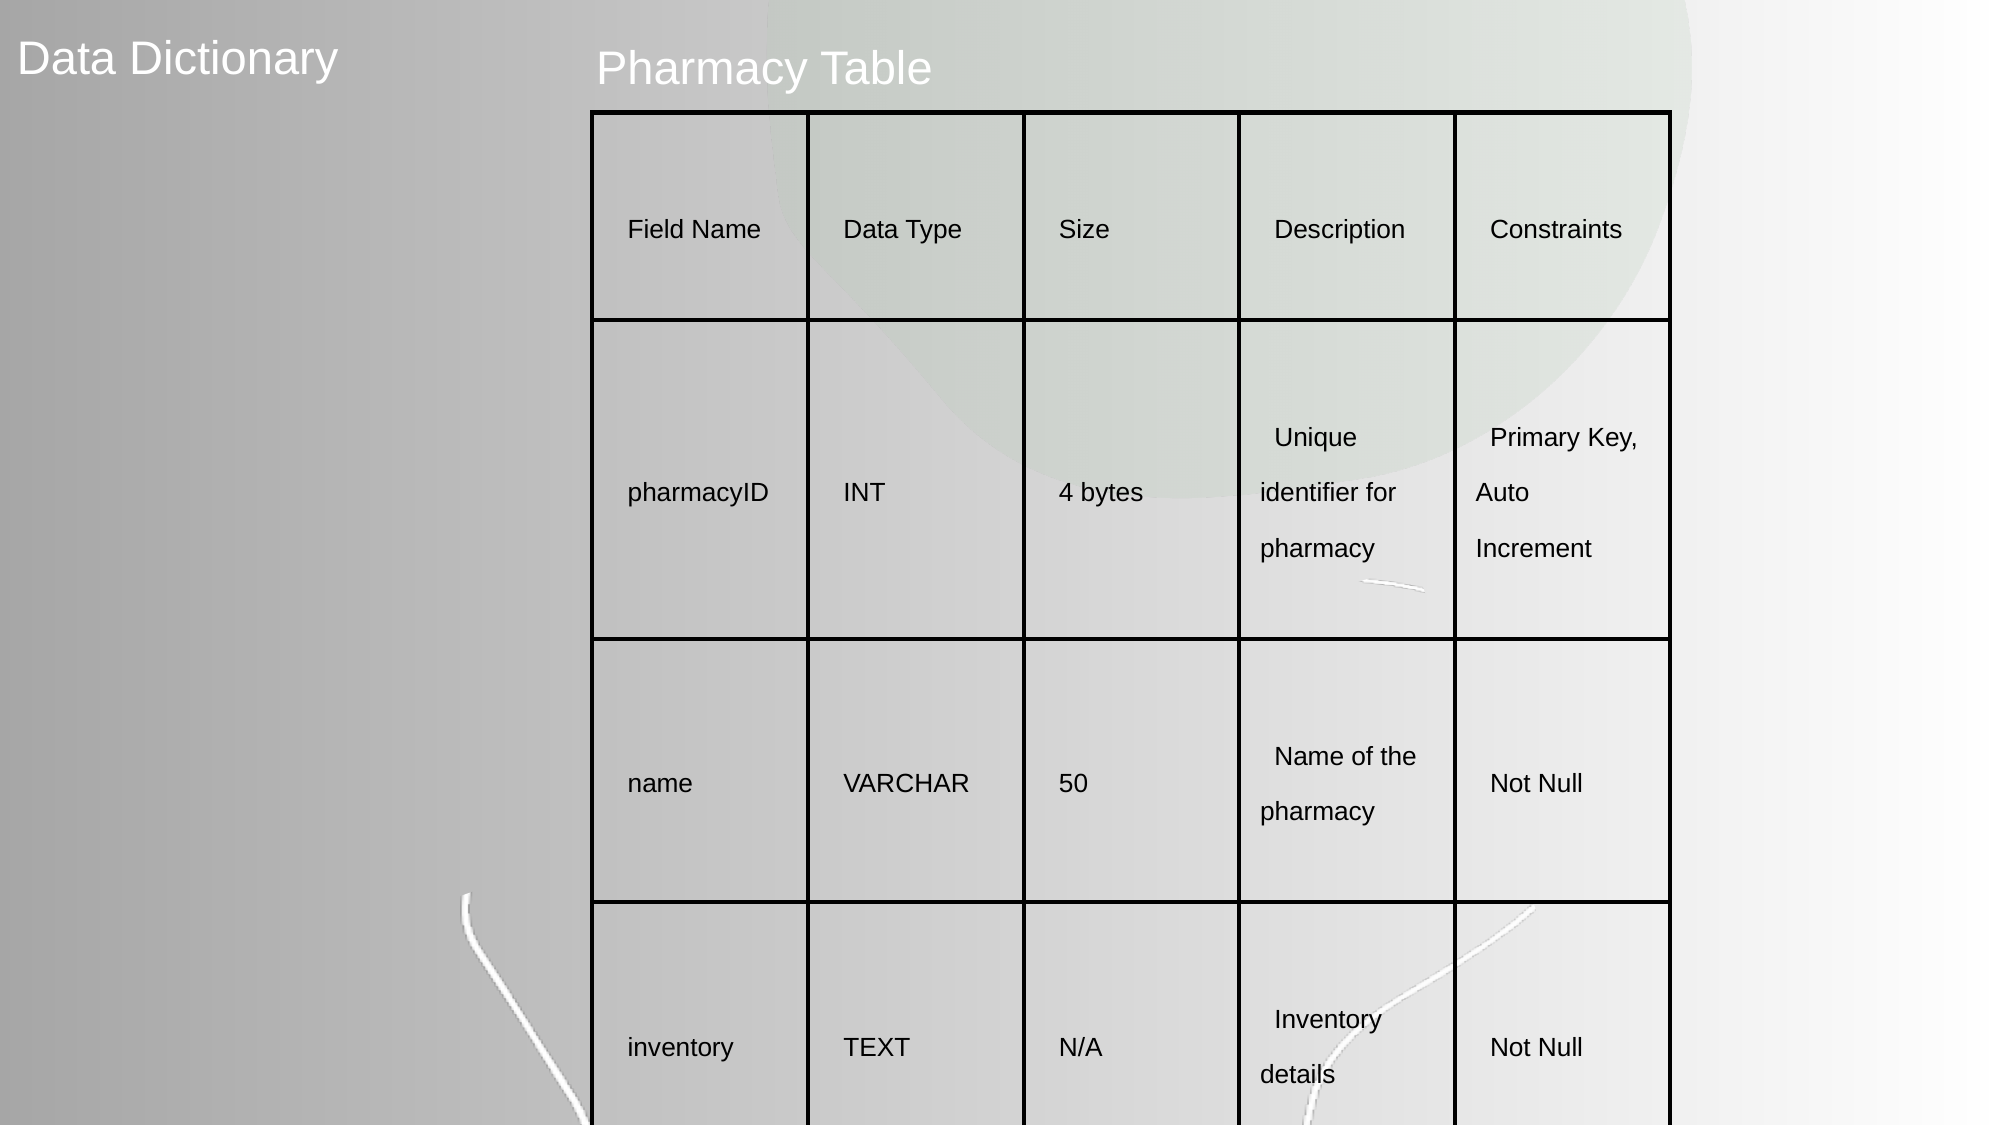

Data Dictionary
Pharmacy Table
| Field Name | Data Type | Size | Description | Constraints |
| --- | --- | --- | --- | --- |
| pharmacyID | INT | 4 bytes | Unique identifier for pharmacy | Primary Key, Auto Increment |
| name | VARCHAR | 50 | Name of the pharmacy | Not Null |
| inventory | TEXT | N/A | Inventory details | Not Null |